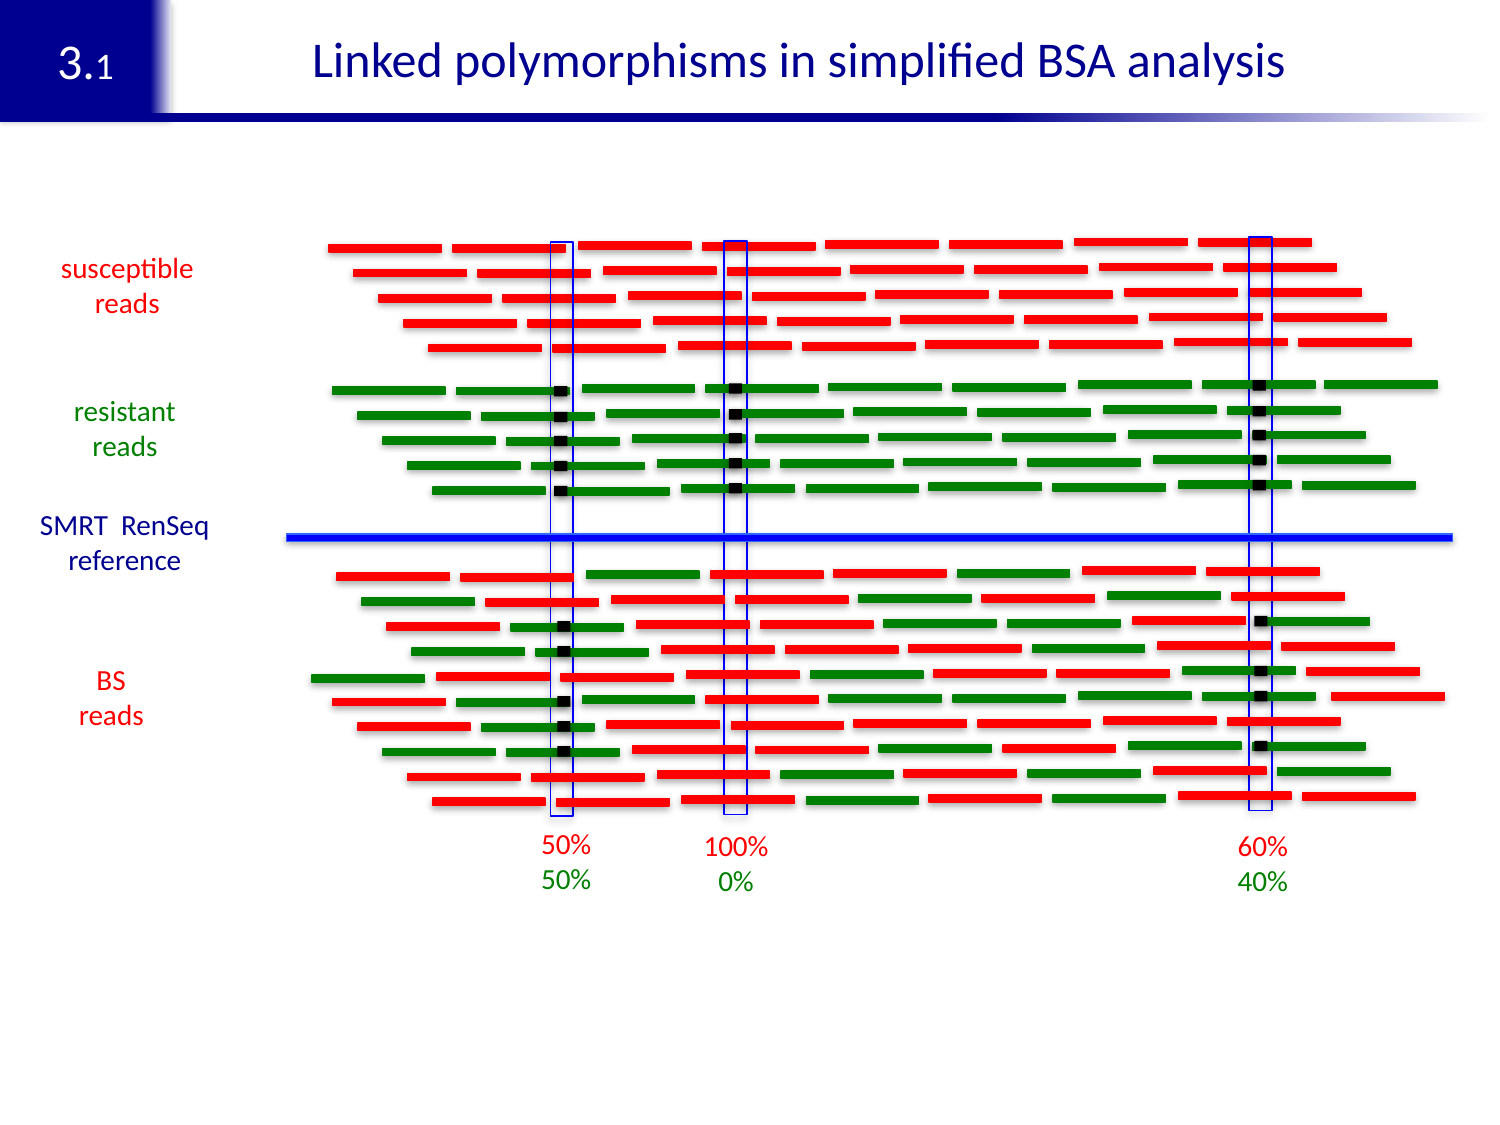

3.1
Linked polymorphisms in simplified BSA analysis

60%
40%

susceptible
reads

100%
0%

50%
50%

resistant
reads

SMRT  RenSeq
reference

BS
reads